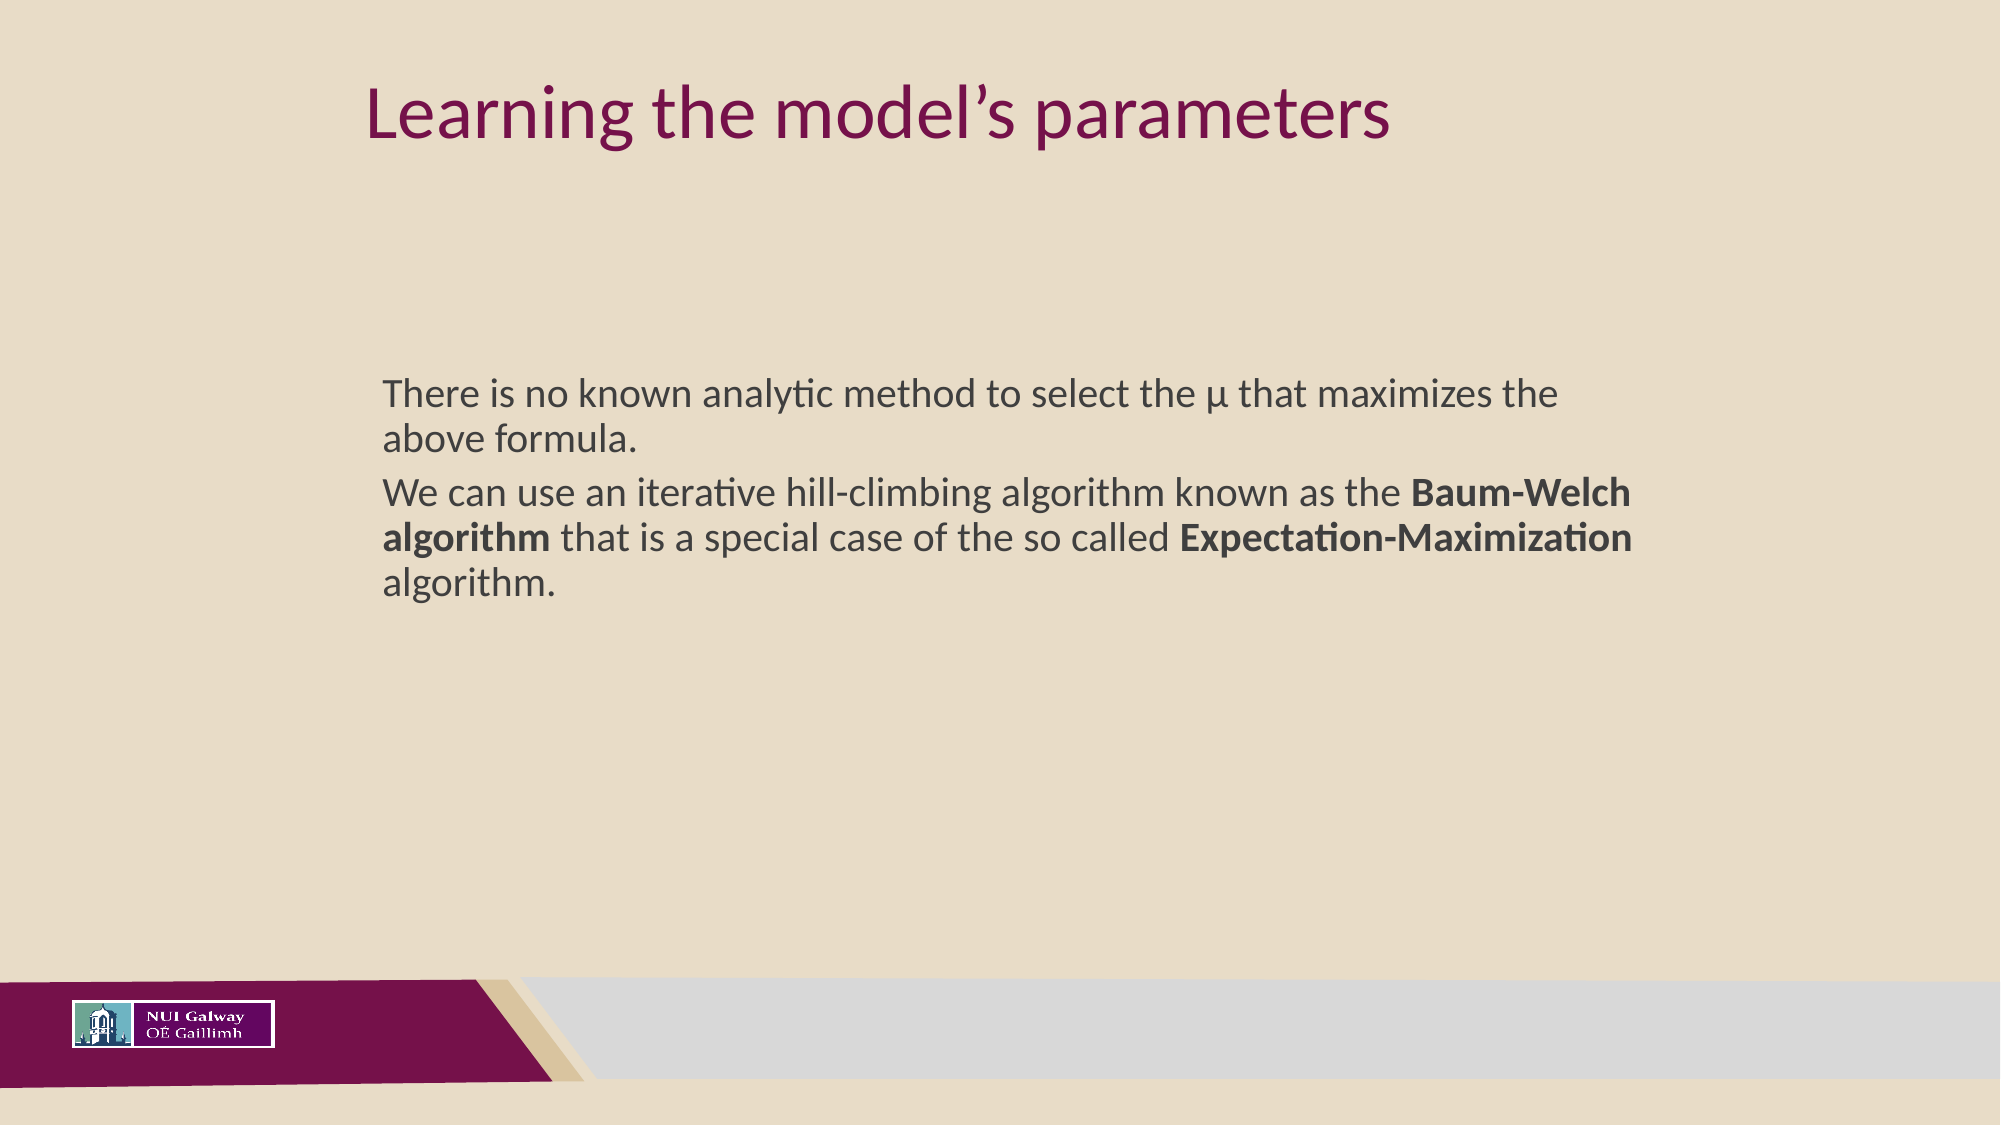

# Learning the model’s parameters

There is no known analytic method to select the μ that maximizes the above formula.
We can use an iterative hill-climbing algorithm known as the Baum-Welch algorithm that is a special case of the so called Expectation-Maximization algorithm.